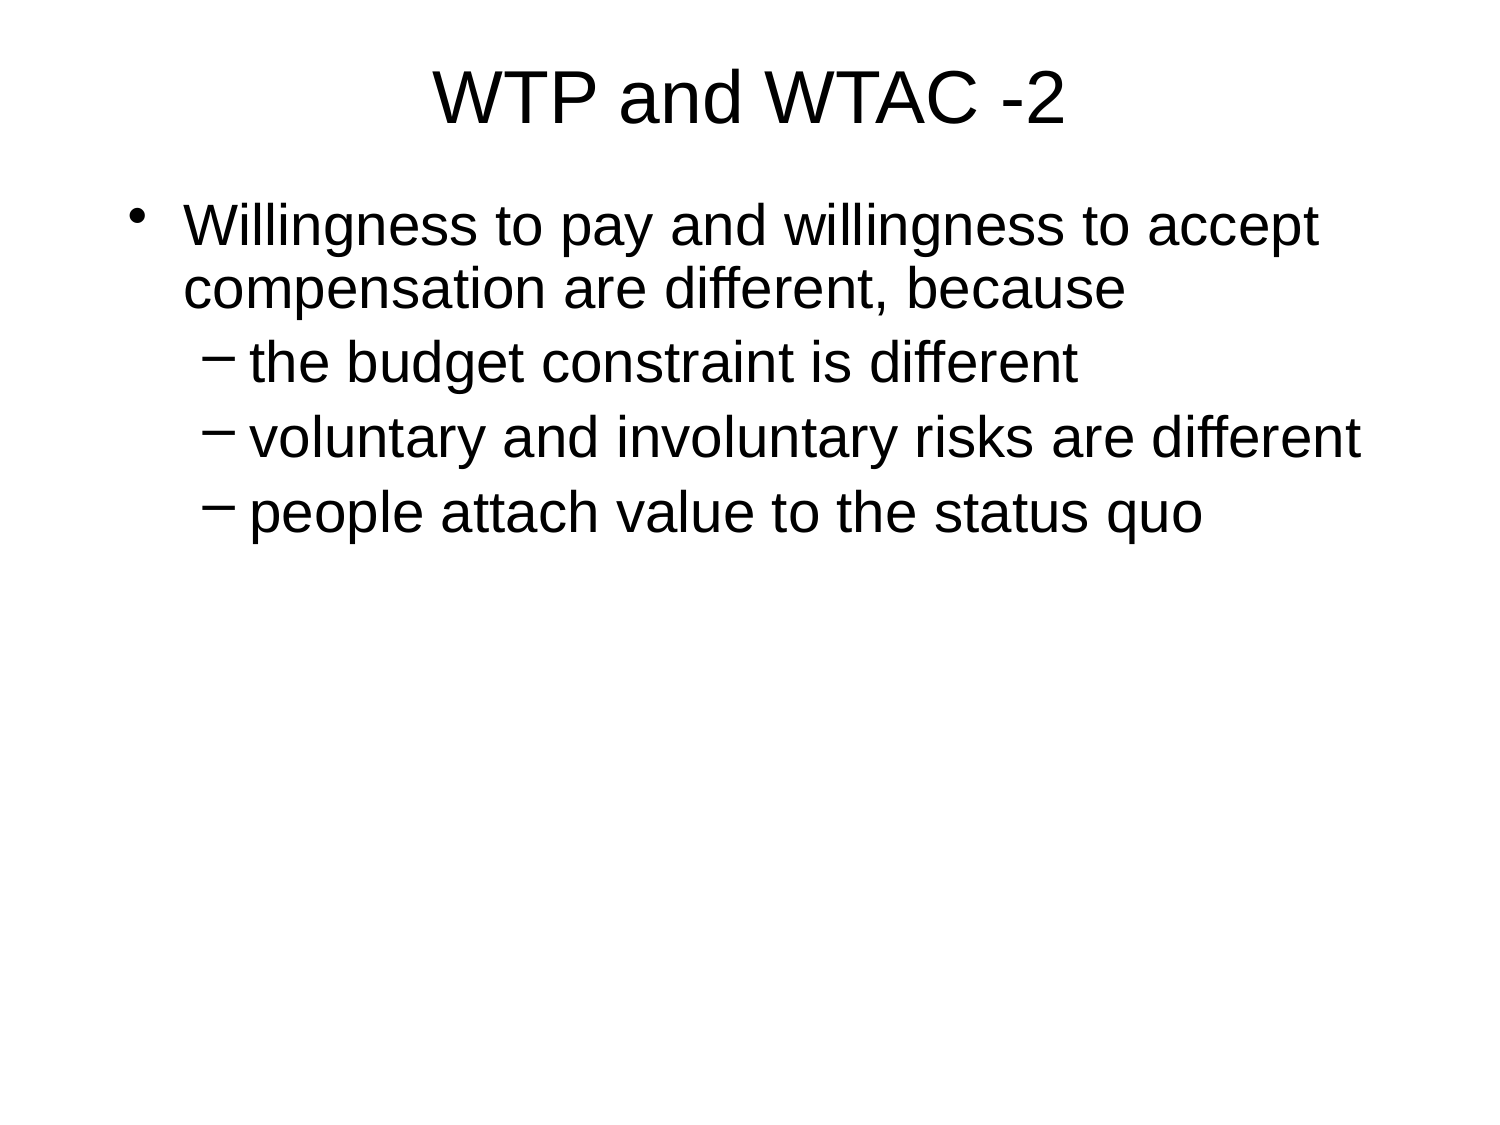

# WTP and WTAC -2
Willingness to pay and willingness to accept compensation are different, because
the budget constraint is different
voluntary and involuntary risks are different
people attach value to the status quo